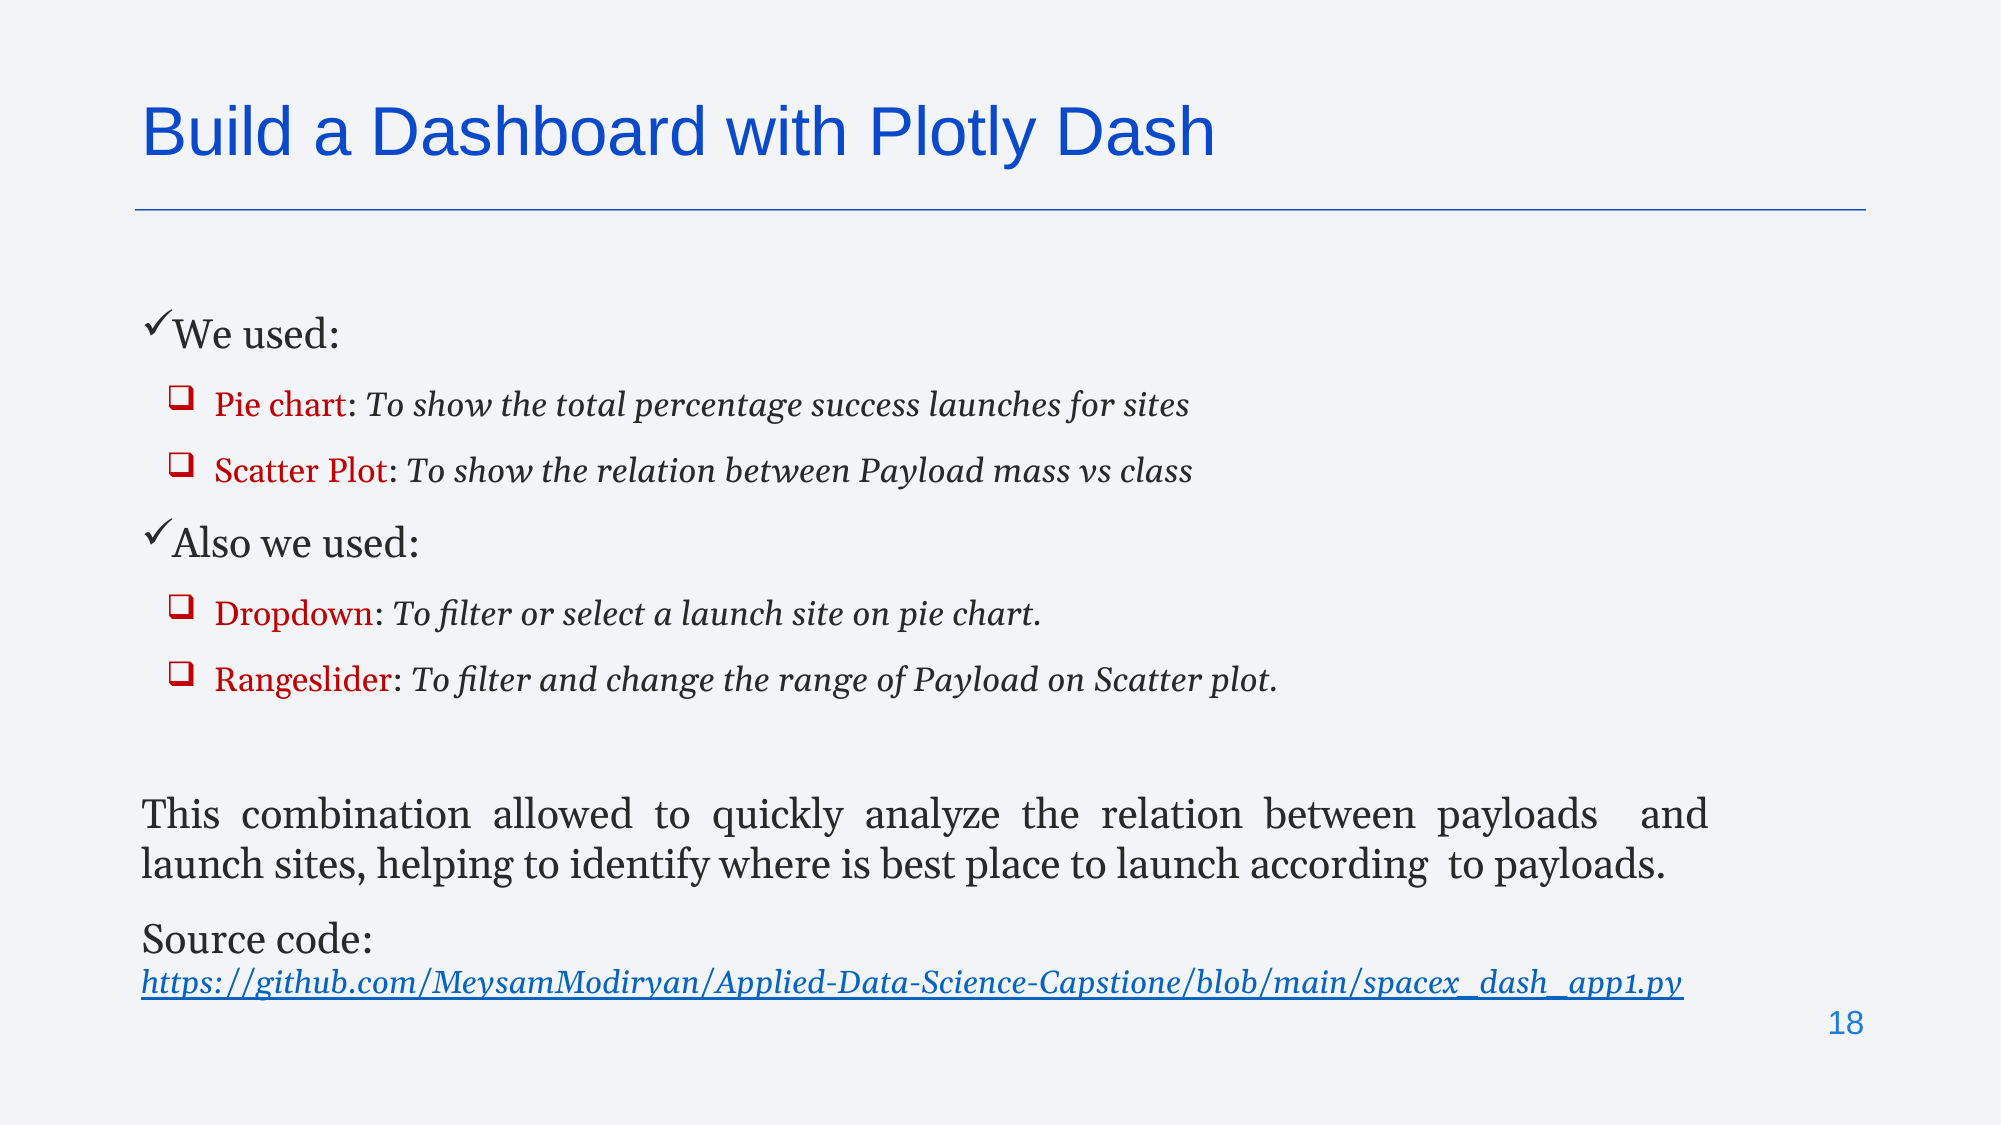

Build a Dashboard with Plotly Dash
We used:
Pie chart: To show the total percentage success launches for sites
Scatter Plot: To show the relation between Payload mass vs class
Also we used:
Dropdown: To filter or select a launch site on pie chart.
Rangeslider: To filter and change the range of Payload on Scatter plot.

This combination allowed to quickly analyze the relation between payloads  and launch sites, helping to identify where is best place to launch according  to payloads.
Source code: https://github.com/MeysamModiryan/Applied-Data-Science-Capstione/blob/main/spacex_dash_app1.py
18